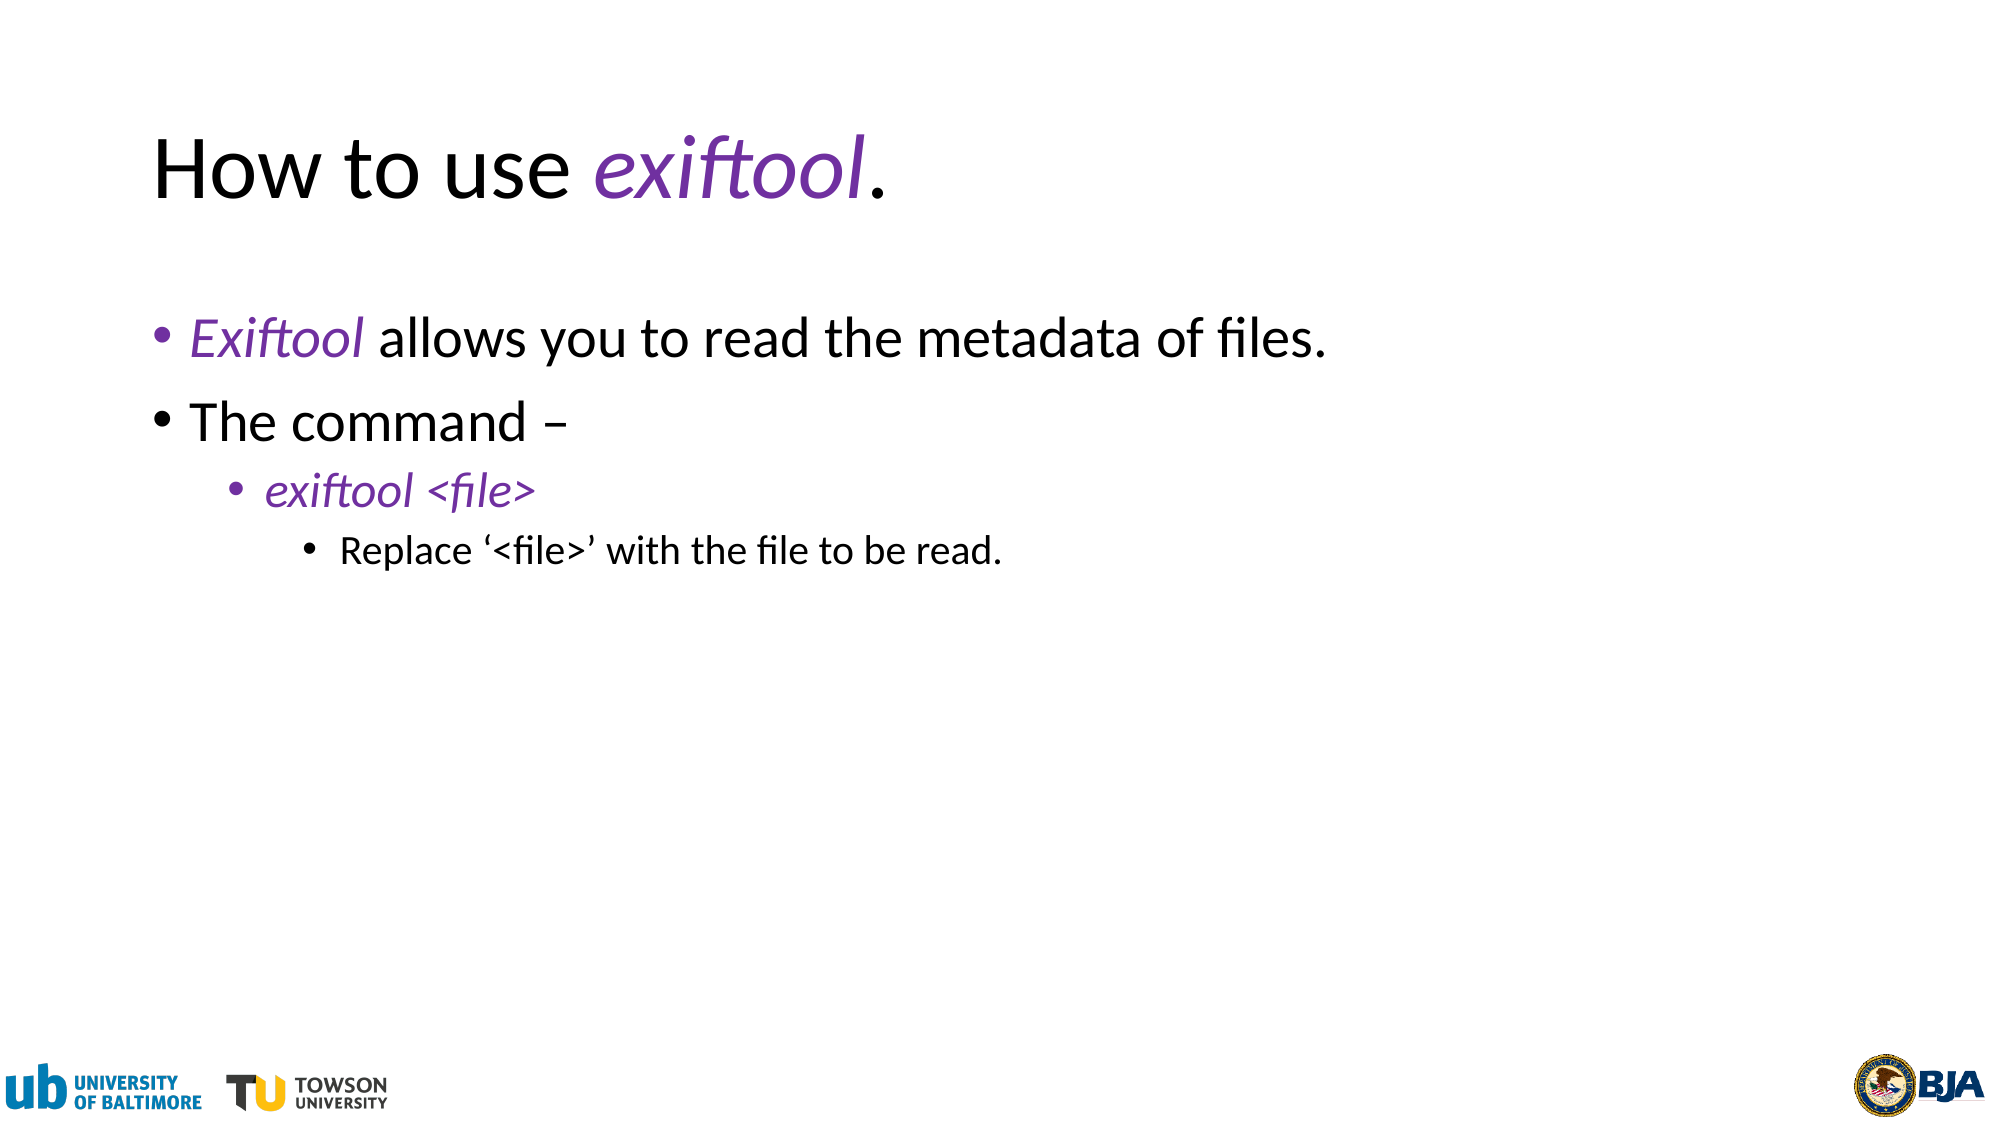

# How to use exiftool.
Exiftool allows you to read the metadata of files.
The command –
exiftool <file>
Replace ‘<file>’ with the file to be read.